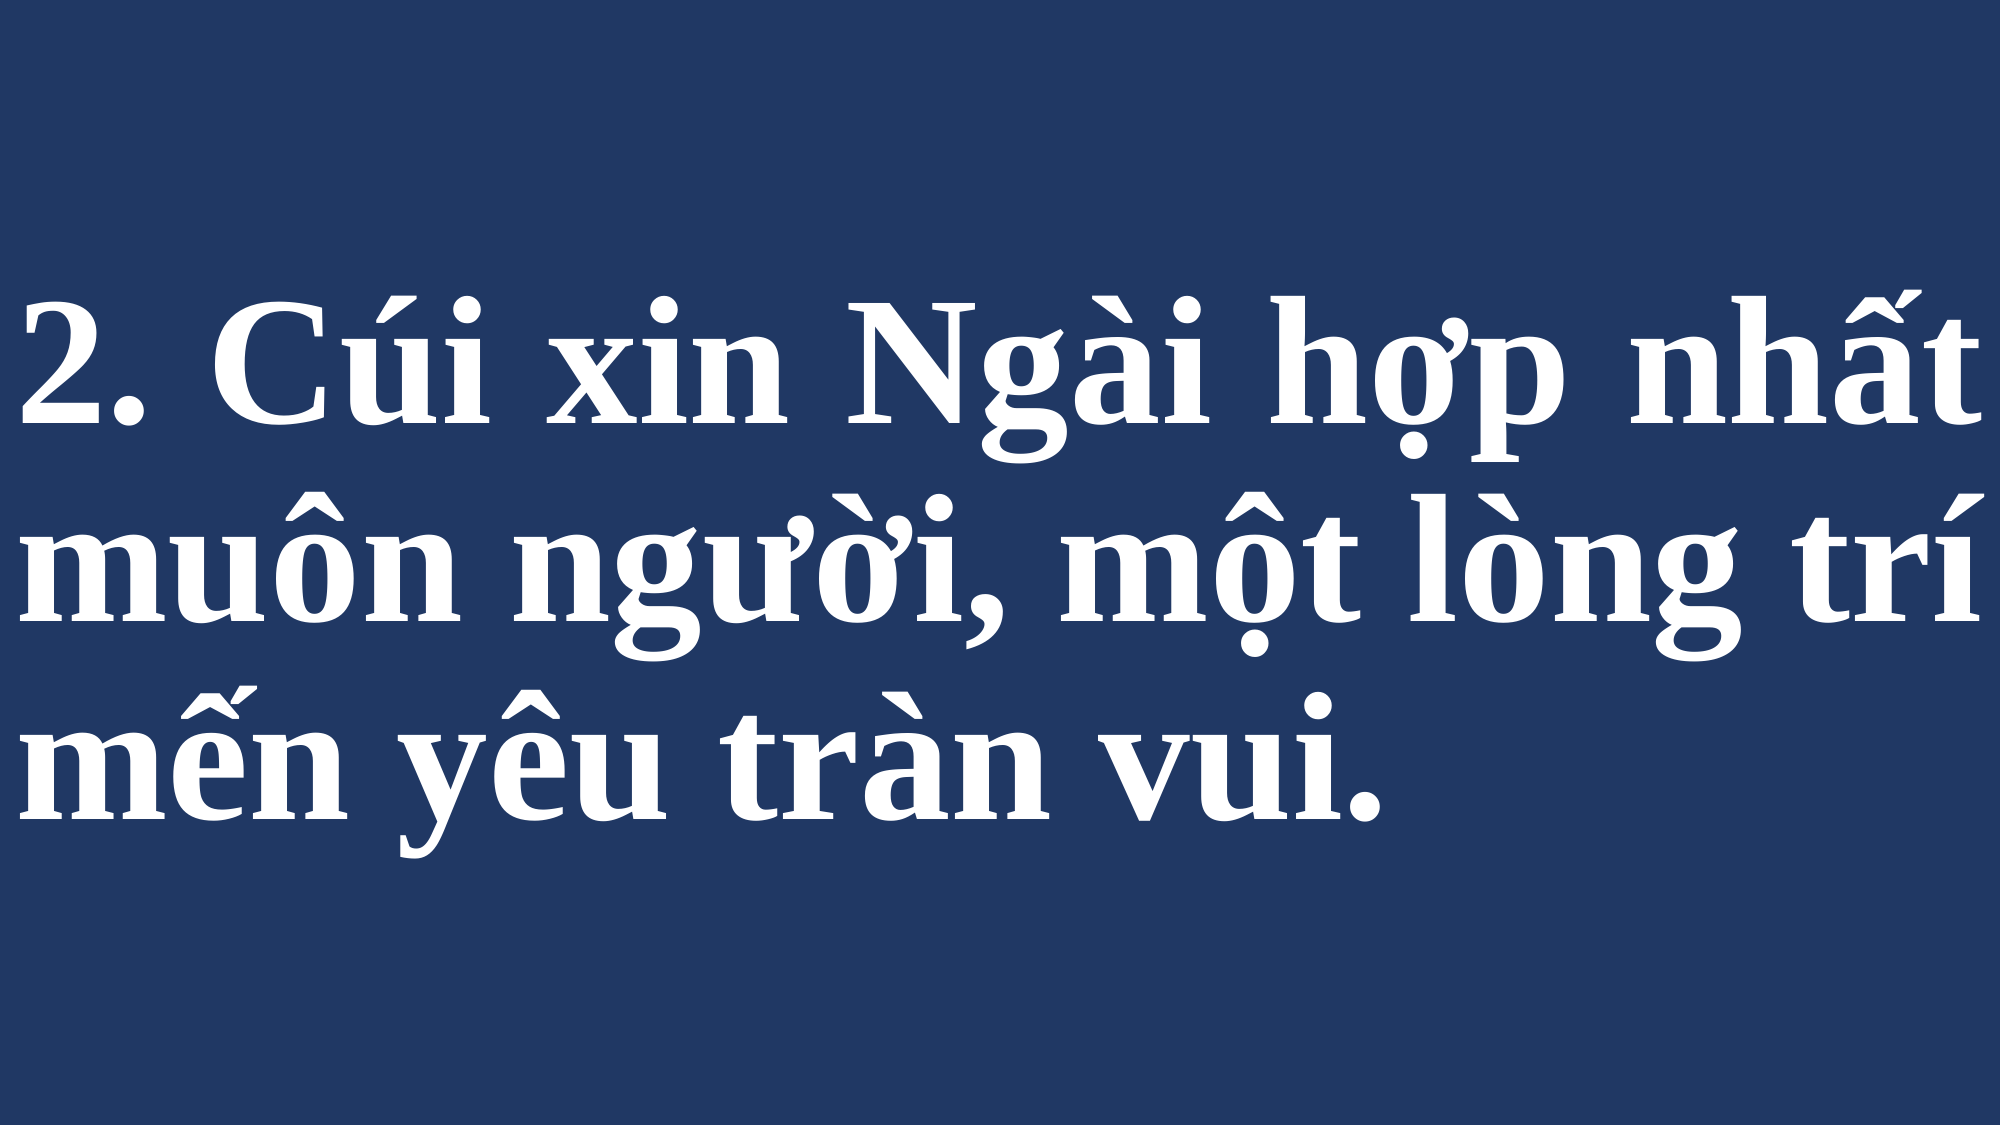

# 2. Cúi xin Ngài hợp nhất muôn người, một lòng trí mến yêu tràn vui.